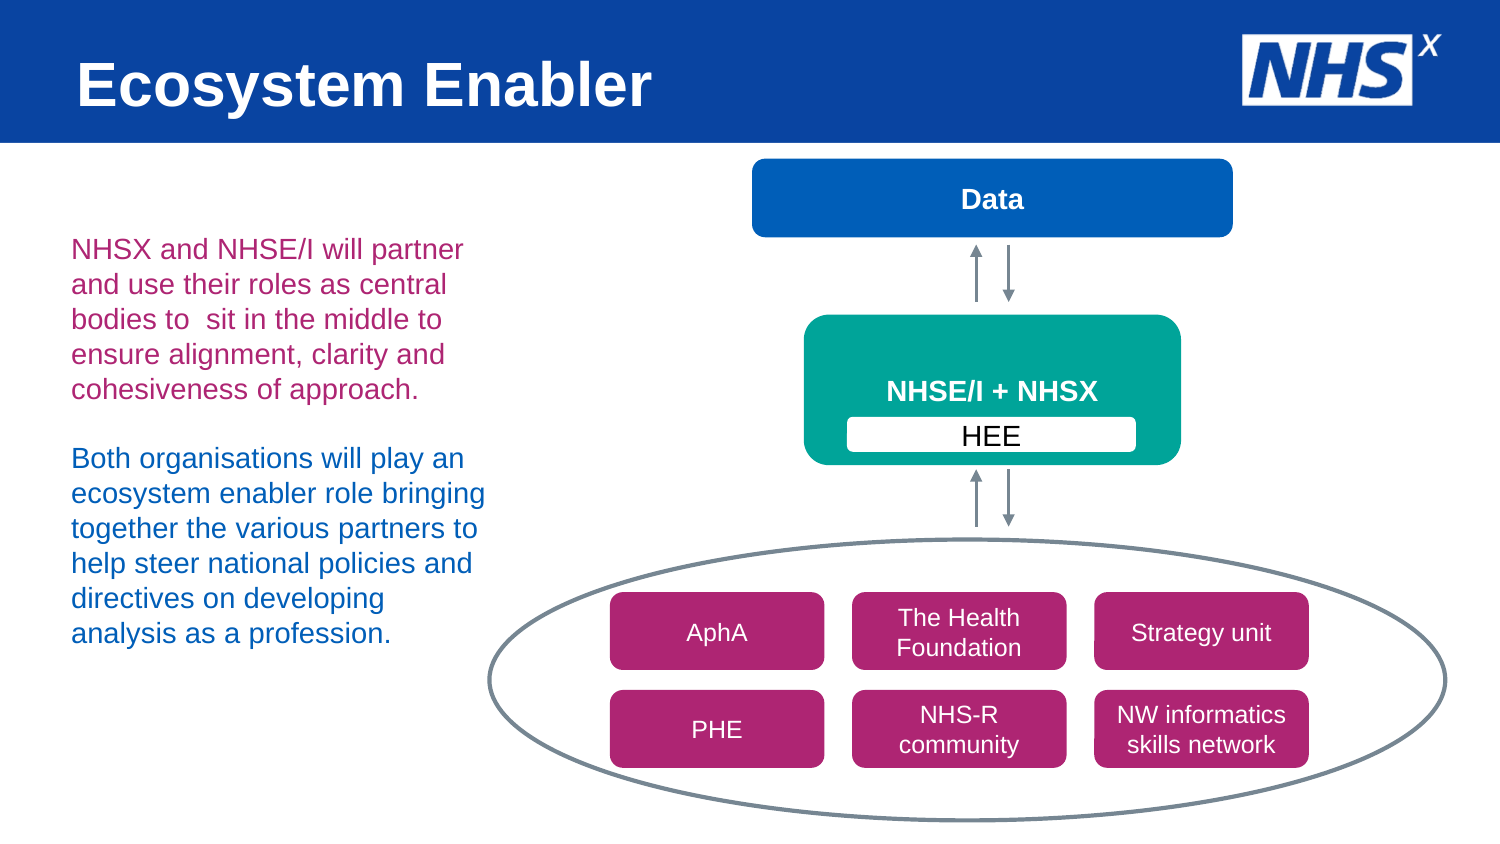

# Ecosystem Enabler
Data
NHSX and NHSE/I will partner and use their roles as central bodies to  sit in the middle to ensure alignment, clarity and cohesiveness of approach.

Both organisations will play an ecosystem enabler role bringing together the various partners to help steer national policies and directives on developing analysis as a profession.
NHSE/I + NHSX
HEE

AphA
The Health Foundation
Strategy unit
PHE
NHS-R community
NW informatics skills network